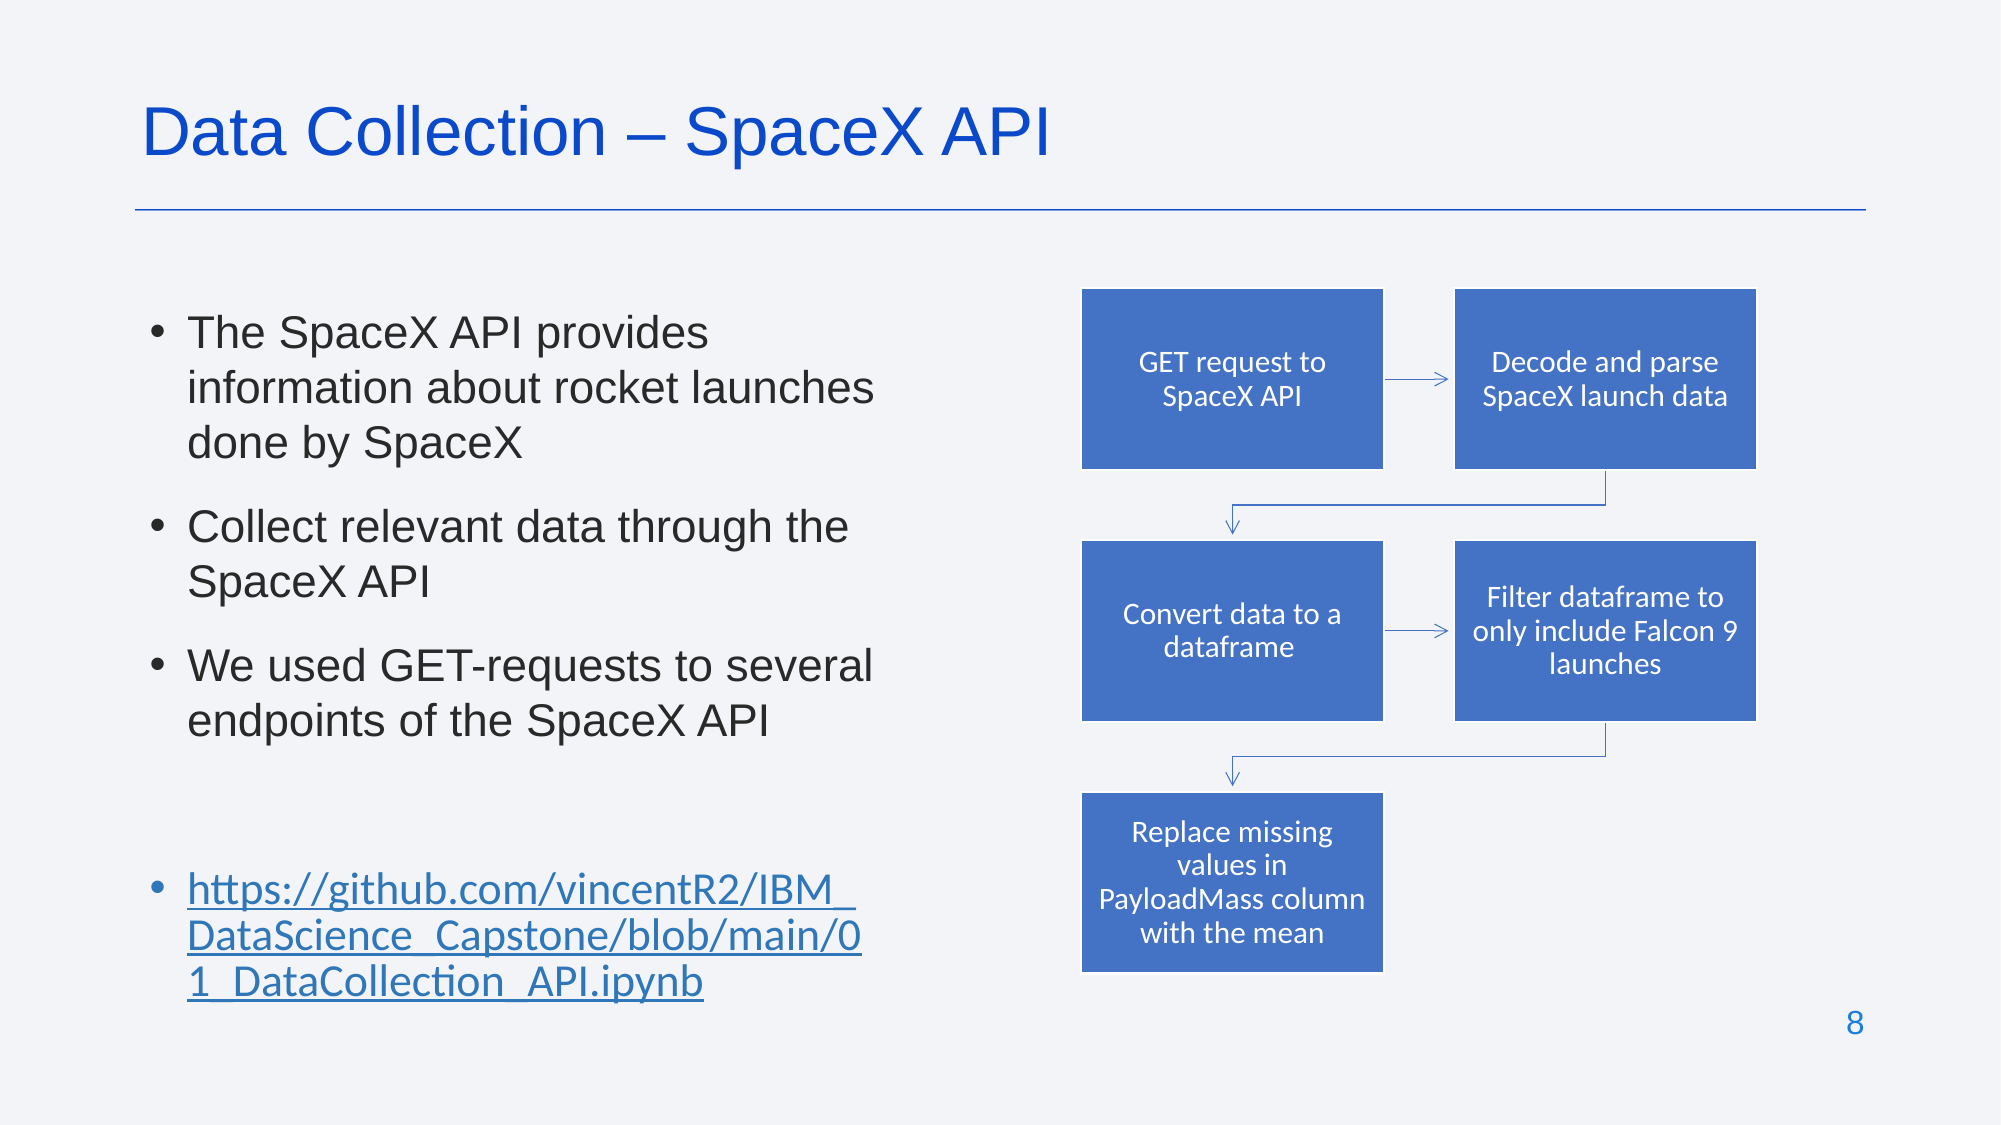

Data Collection – SpaceX API

GET request to SpaceX API

Decode and parse SpaceX launch data

Convert data to a dataframe

Filter dataframe to only include Falcon 9 launches
Replace missing values in PayloadMass column with the mean
The SpaceX API provides information about rocket launches done by SpaceX
Collect relevant data through the SpaceX API
We used GET-requests to several endpoints of the SpaceX API

https://github.com/vincentR2/IBM_DataScience_Capstone/blob/main/01_DataCollection_API.ipynb

8